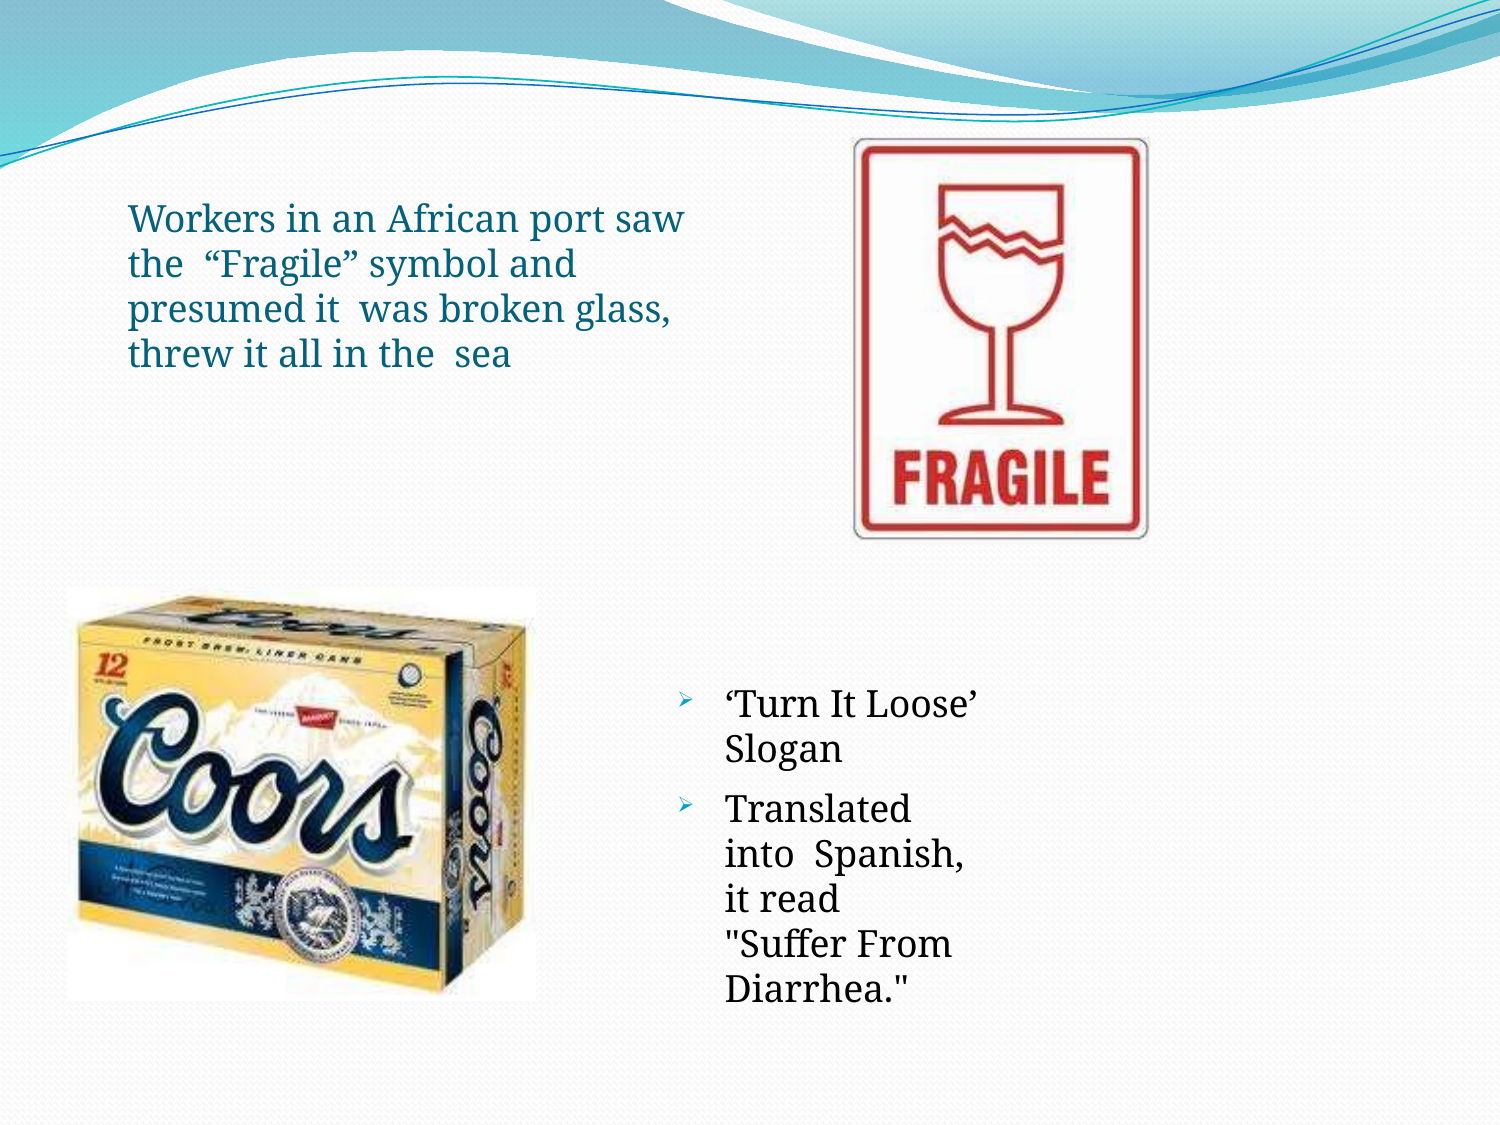

# Workers in an African port saw the  “Fragile” symbol and presumed it  was broken glass, threw it all in the  sea

‘Turn It Loose’ Slogan
Translated into  Spanish, it read  "Suffer From  Diarrhea."